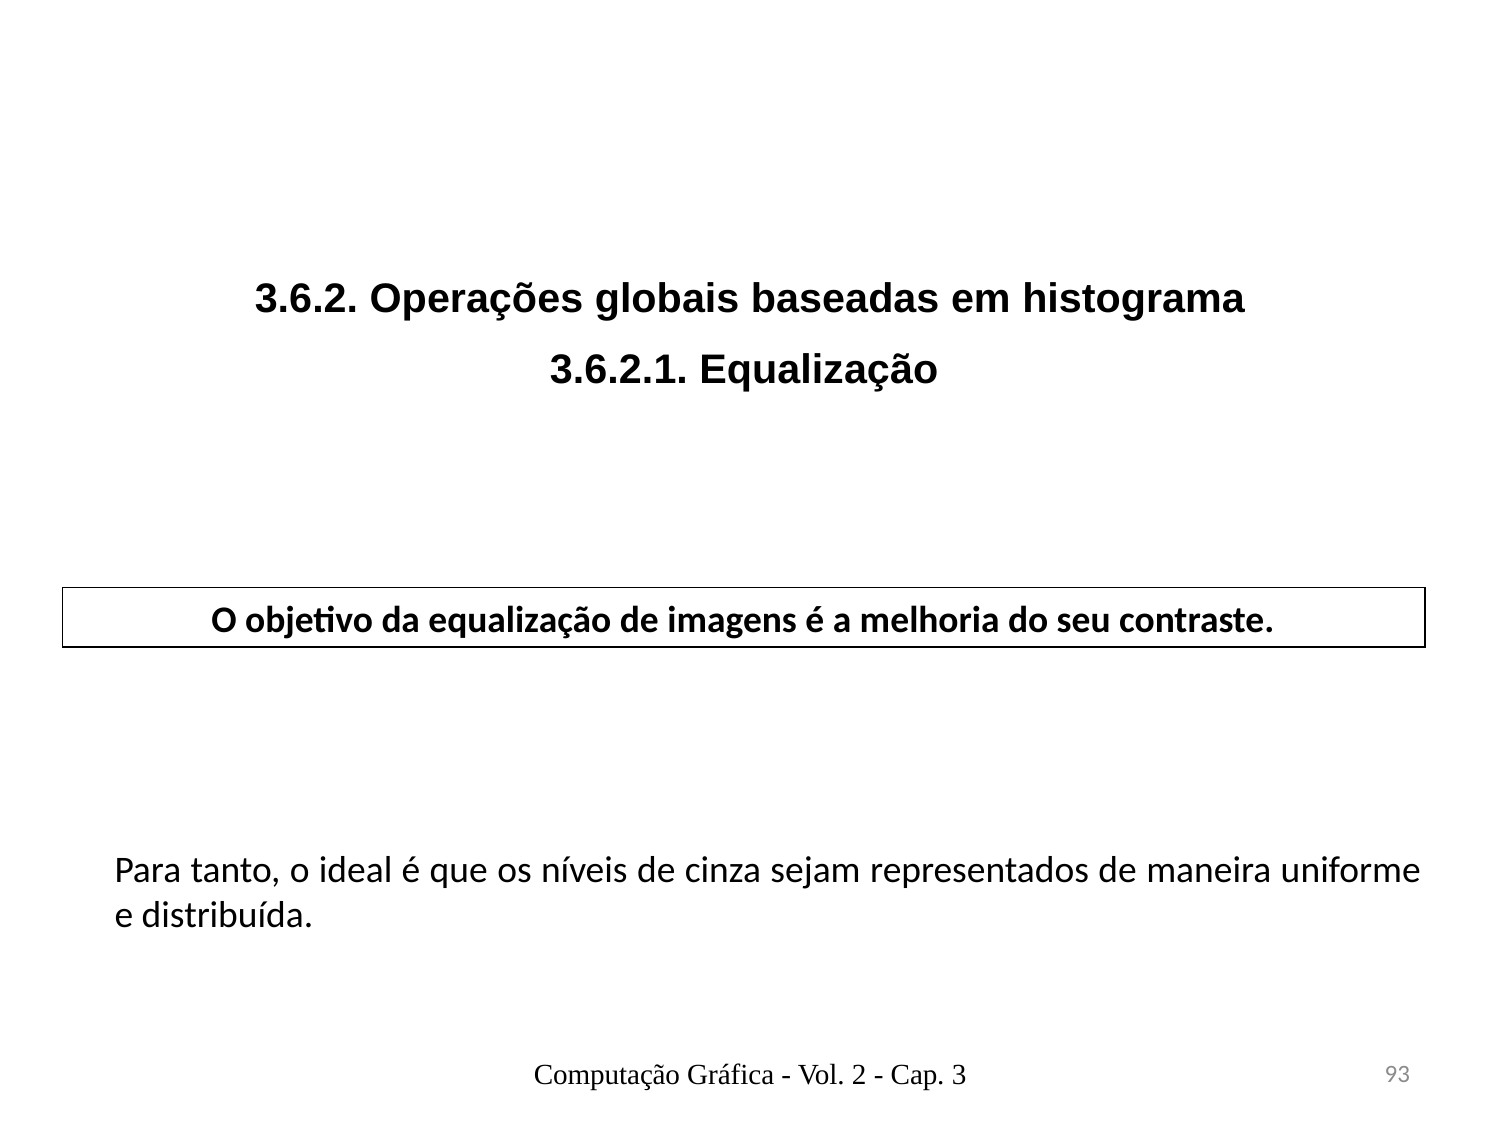

# 3.6.2. Operações globais baseadas em histograma 3.6.2.1. Equalização

 O objetivo da equalização de imagens é a melhoria do seu contraste.
Para tanto, o ideal é que os níveis de cinza sejam representados de maneira uniforme e distribuída.
Computação Gráfica - Vol. 2 - Cap. 3
93